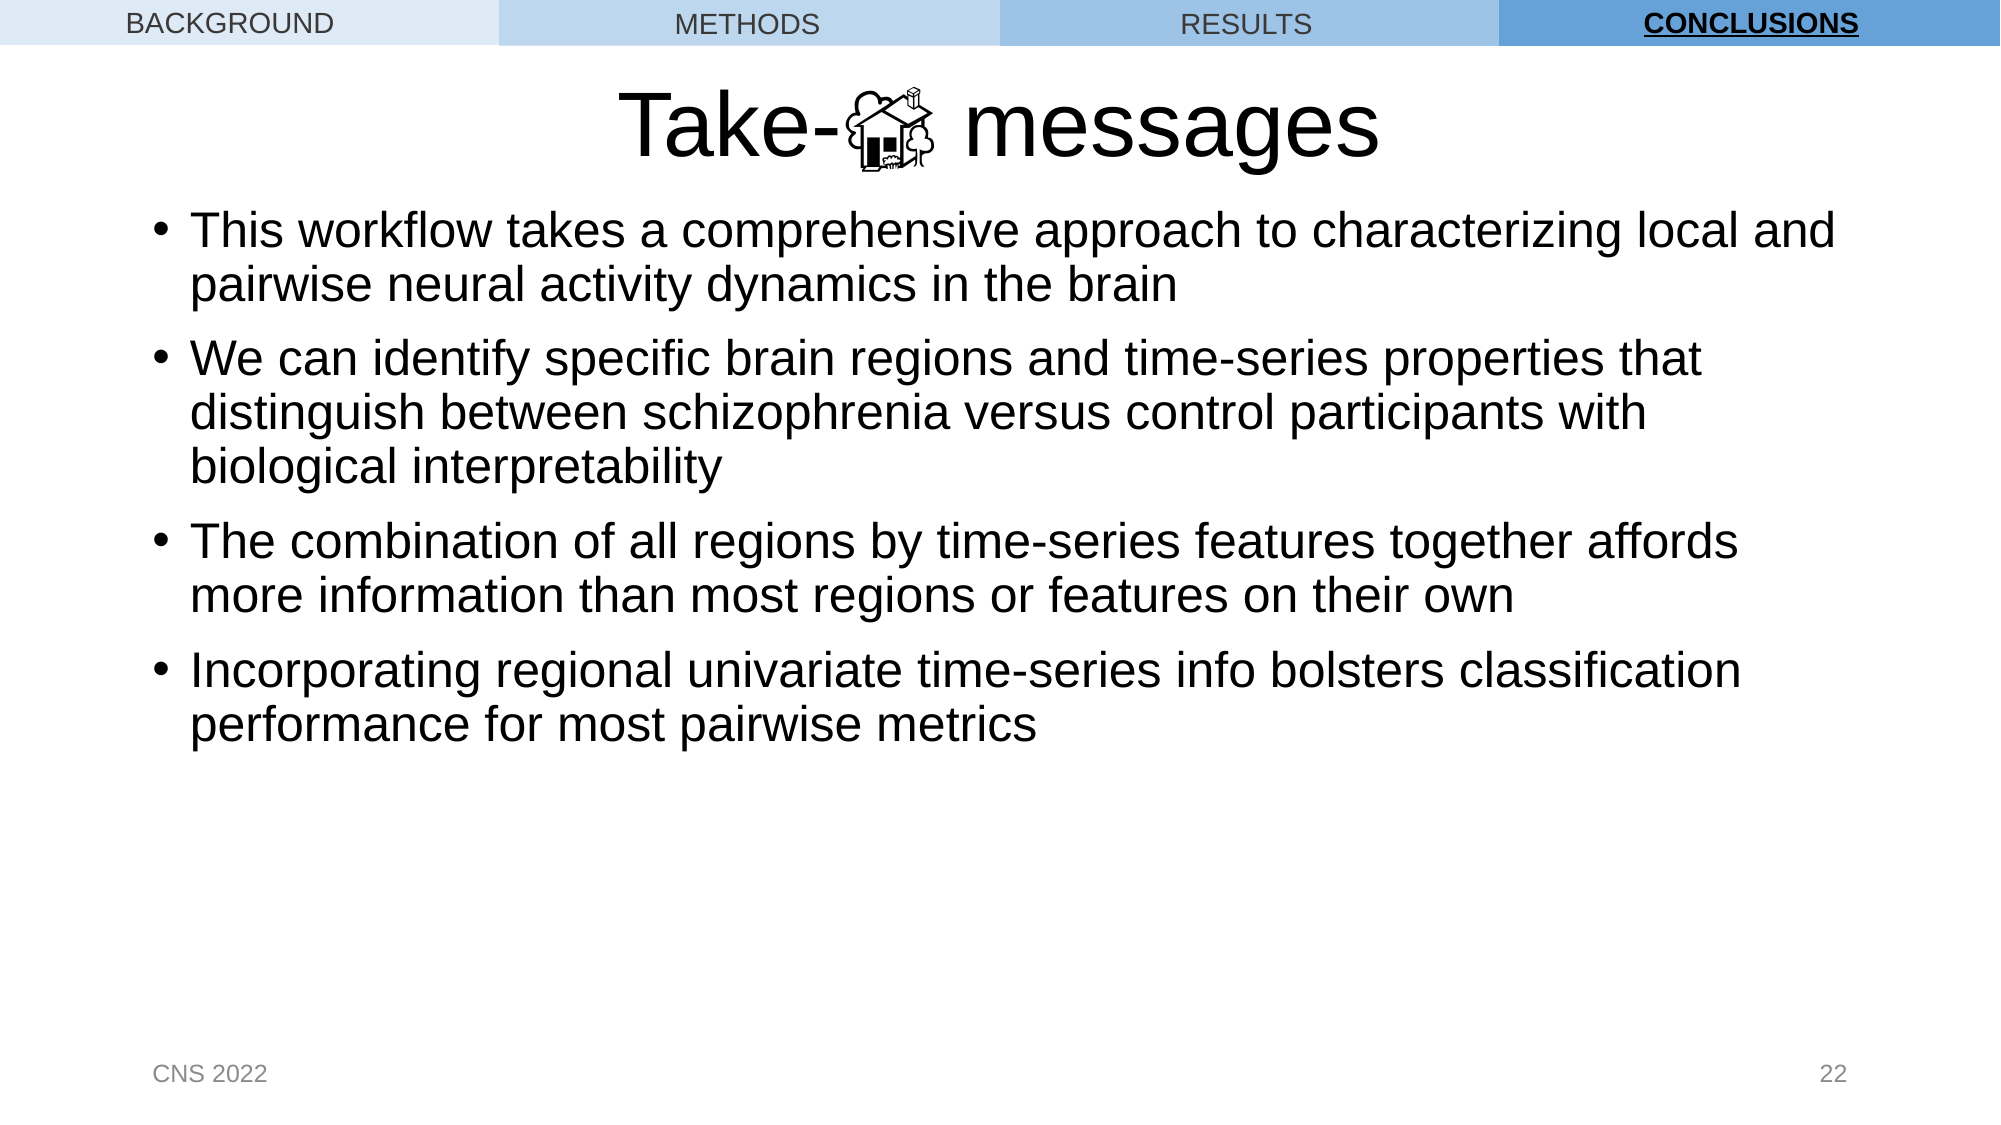

BACKGROUND
CONCLUSIONS
RESULTS
METHODS

# Take-🏡 messages
This workflow takes a comprehensive approach to characterizing local and pairwise neural activity dynamics in the brain
We can identify specific brain regions and time-series properties that distinguish between schizophrenia versus control participants with biological interpretability
The combination of all regions by time-series features together affords more information than most regions or features on their own
Incorporating regional univariate time-series info bolsters classification performance for most pairwise metrics
CNS 2022
22